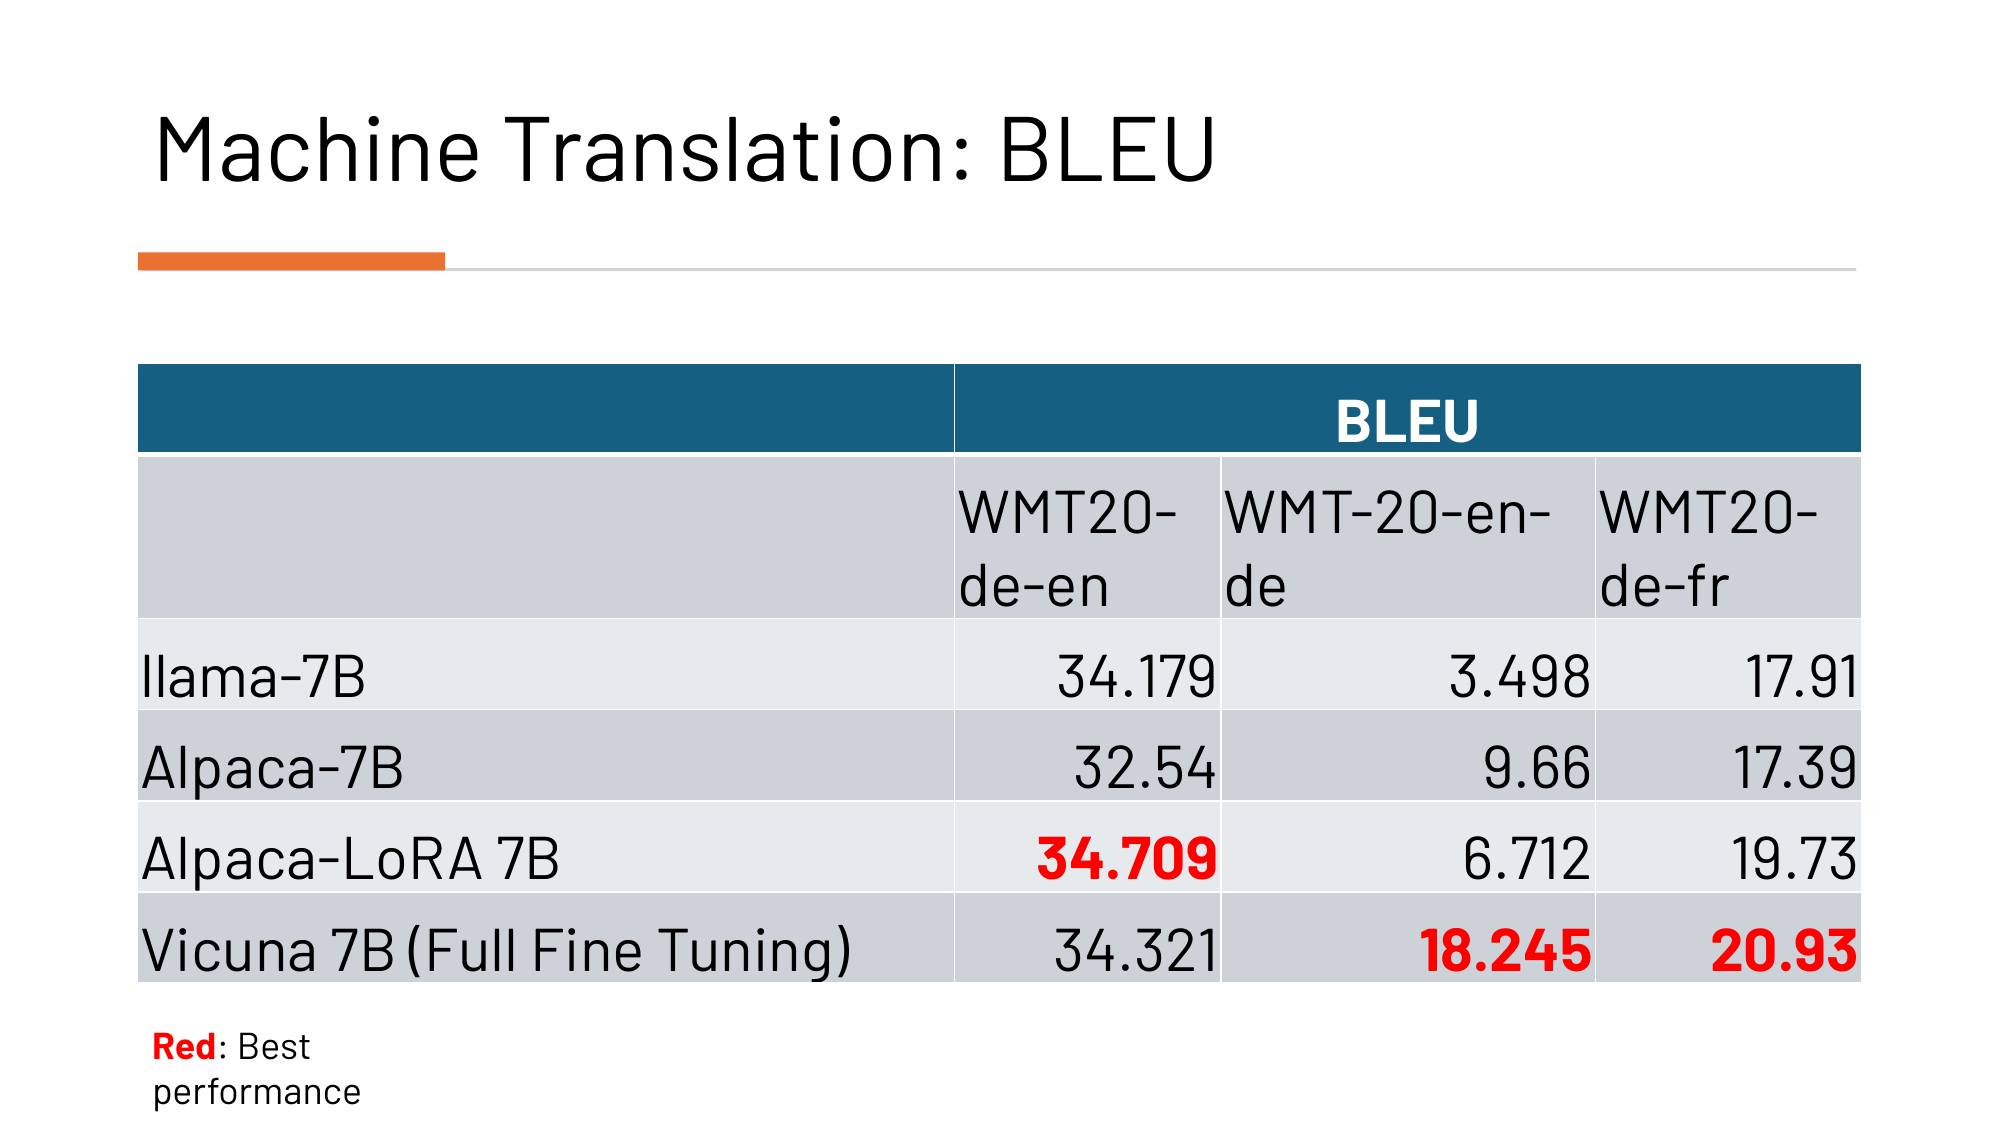

# Machine Translation: BLEU

|  | BLEU |  |  |
| --- | --- | --- | --- |
|  | WMT20-de-en | WMT-20-en-de | WMT20-de-fr |
| llama-7B | 34.179 | 3.498 | 17.91 |
| Alpaca-7B | 32.54 | 9.66 | 17.39 |
| Alpaca-LoRA 7B | 34.709 | 6.712 | 19.73 |
| Vicuna 7B (Full Fine Tuning) | 34.321 | 18.245 | 20.93 |
Red: Best performance